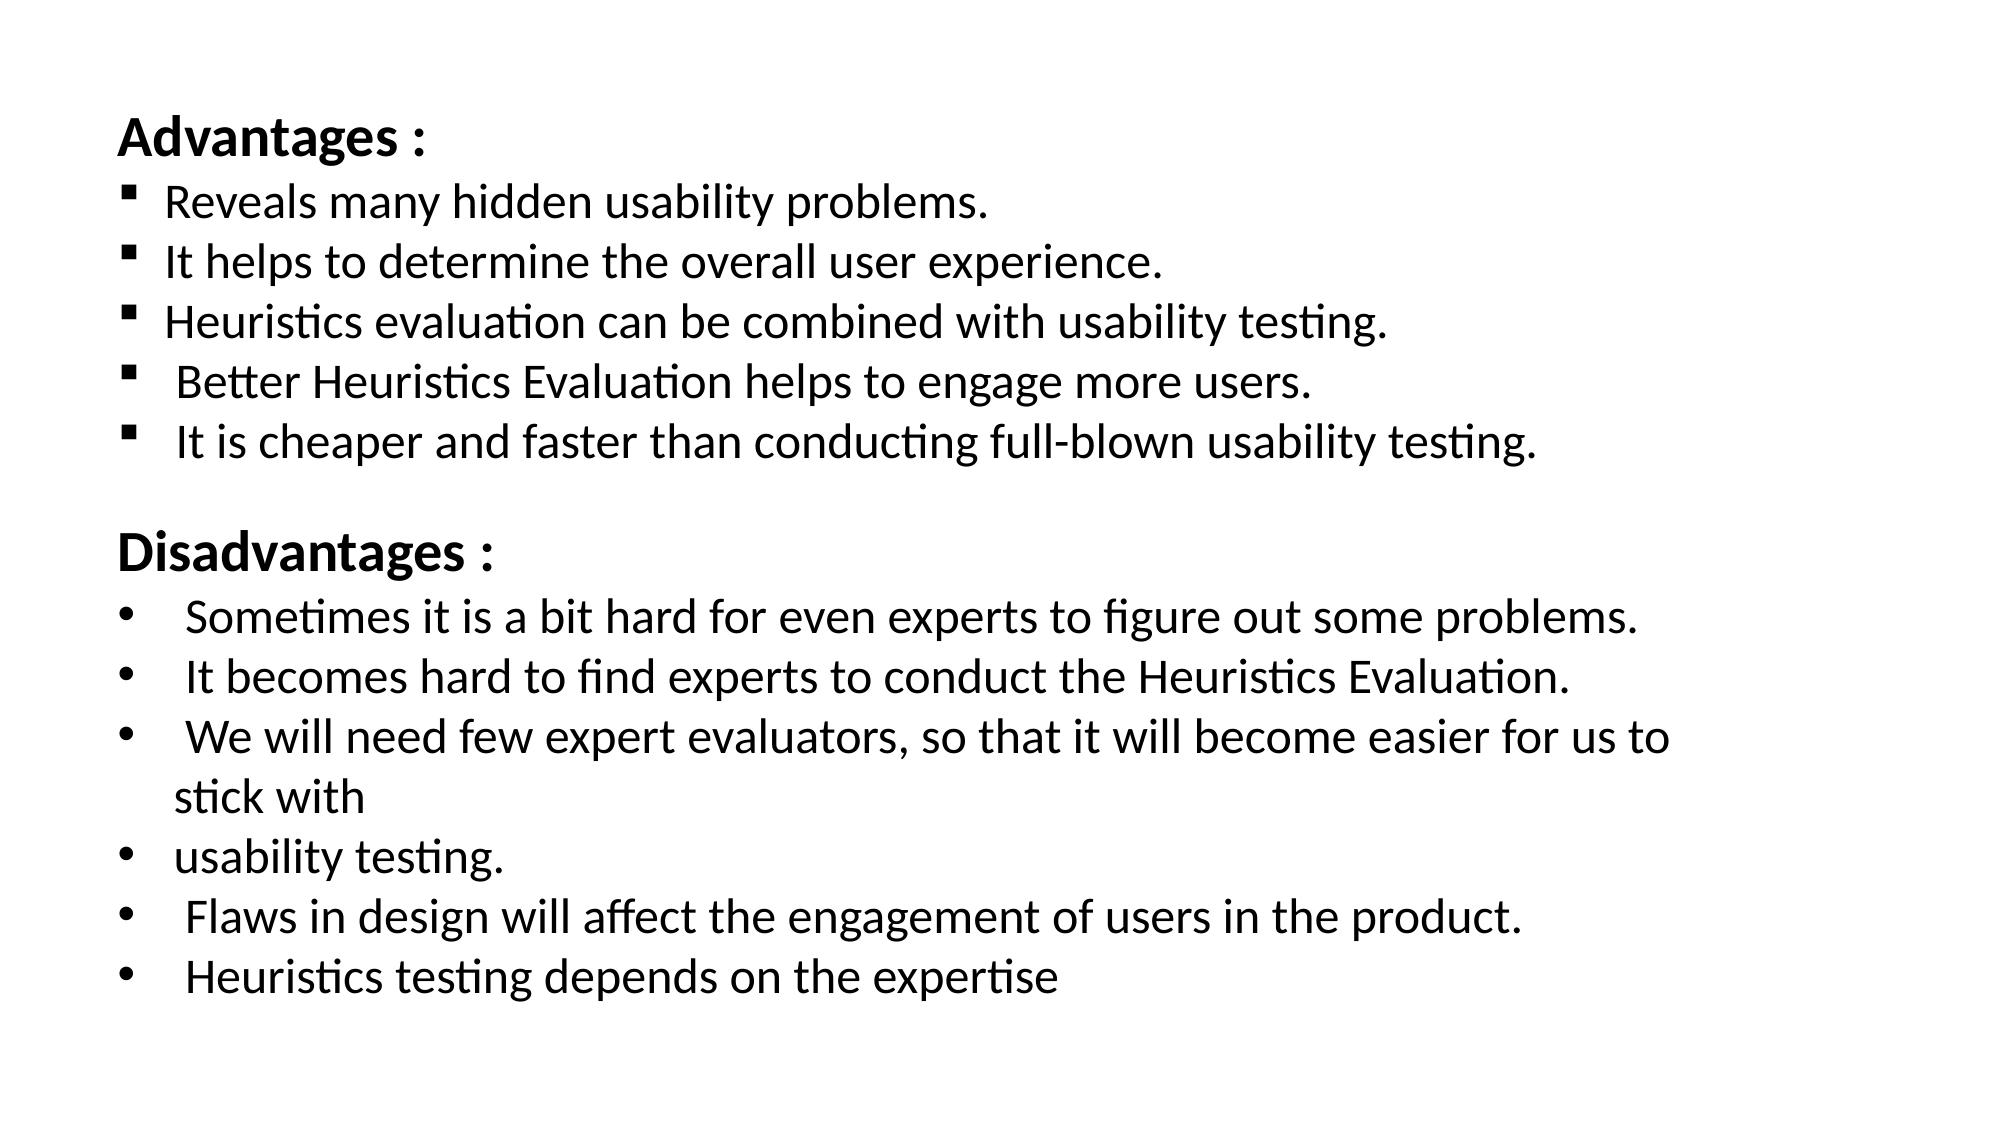

Advantages :
Reveals many hidden usability problems.
It helps to determine the overall user experience.
Heuristics evaluation can be combined with usability testing.
 Better Heuristics Evaluation helps to engage more users.
 It is cheaper and faster than conducting full-blown usability testing.

Disadvantages :
 Sometimes it is a bit hard for even experts to figure out some problems.
 It becomes hard to find experts to conduct the Heuristics Evaluation.
 We will need few expert evaluators, so that it will become easier for us to stick with
usability testing.
 Flaws in design will affect the engagement of users in the product.
 Heuristics testing depends on the expertise